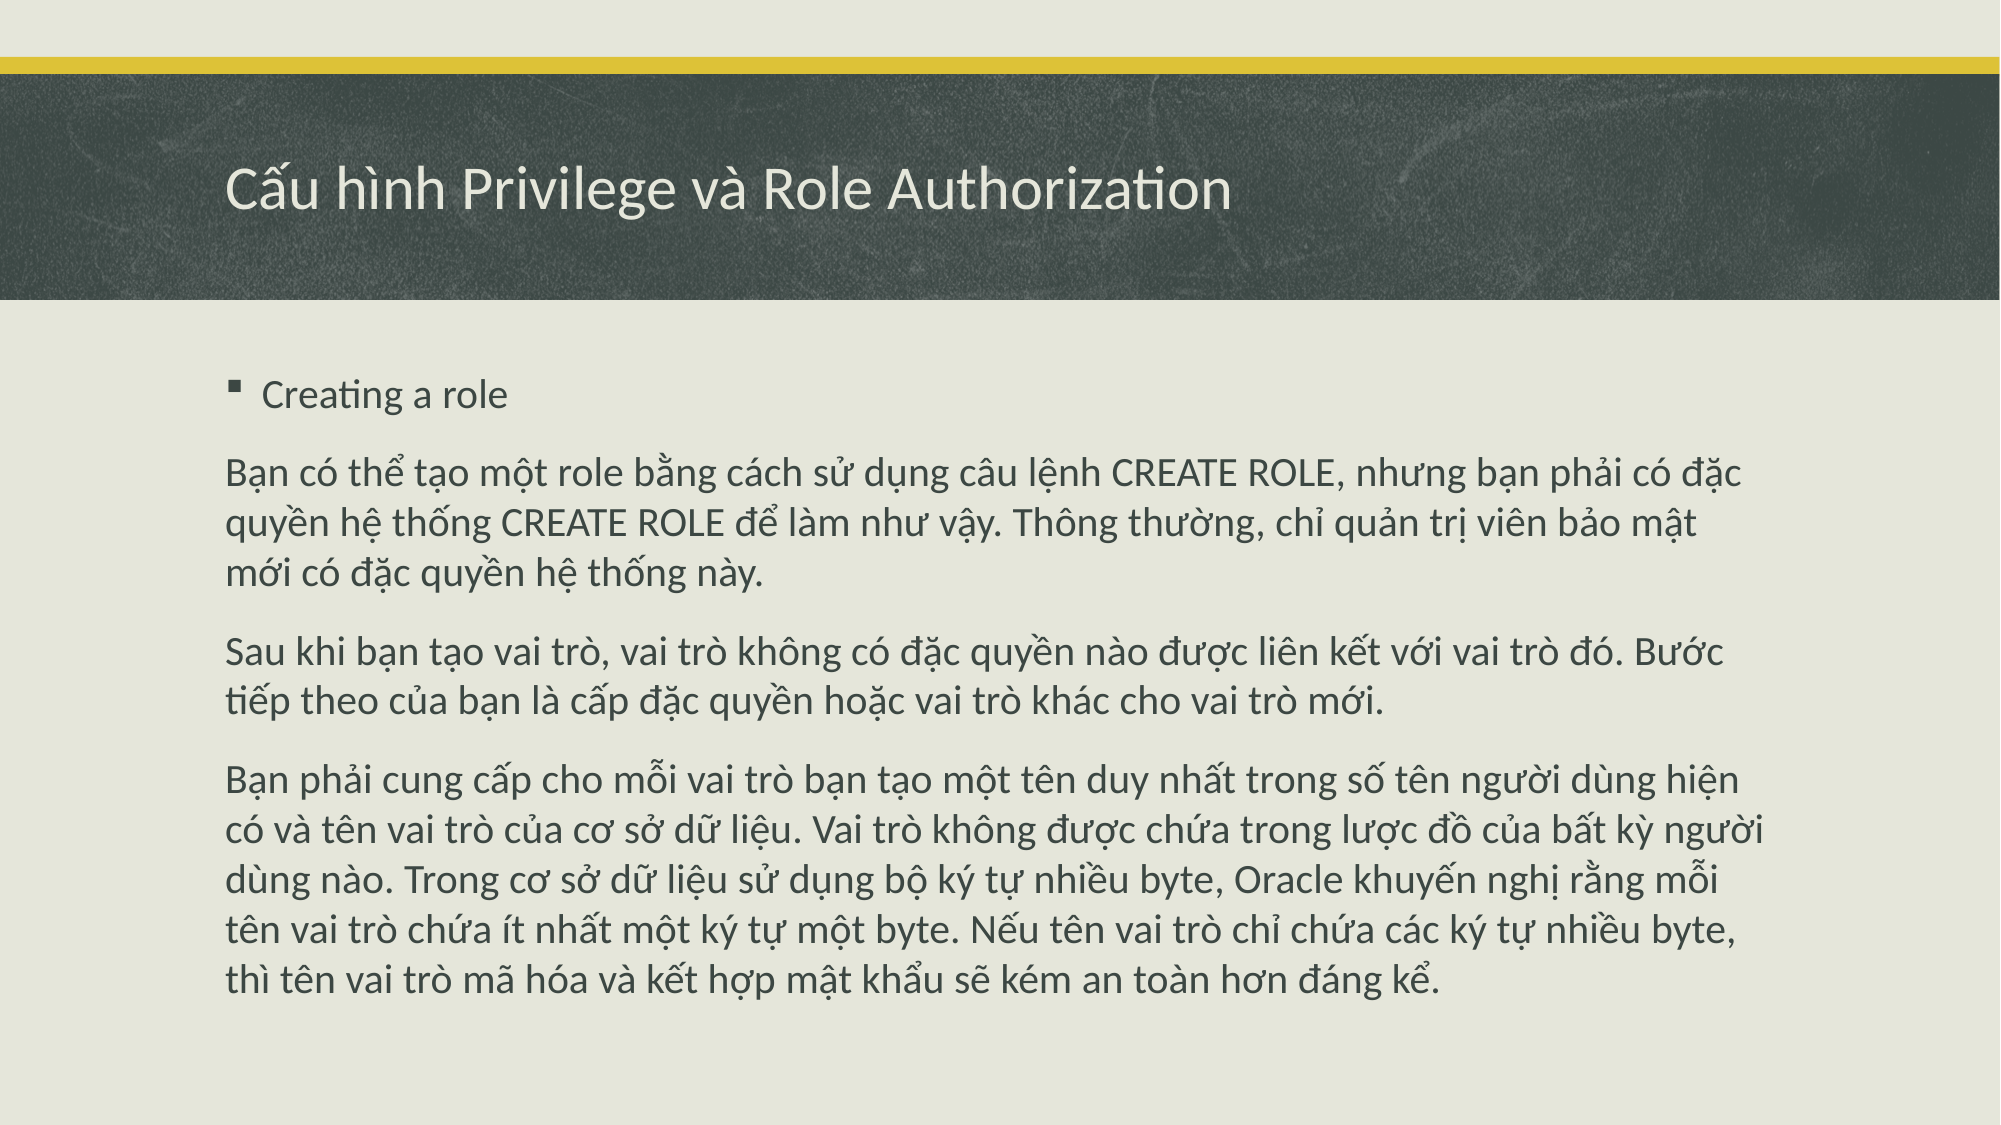

# Cấu hình Privilege và Role Authorization
Creating a role
Bạn có thể tạo một role bằng cách sử dụng câu lệnh CREATE ROLE, nhưng bạn phải có đặc quyền hệ thống CREATE ROLE để làm như vậy. Thông thường, chỉ quản trị viên bảo mật mới có đặc quyền hệ thống này.
Sau khi bạn tạo vai trò, vai trò không có đặc quyền nào được liên kết với vai trò đó. Bước tiếp theo của bạn là cấp đặc quyền hoặc vai trò khác cho vai trò mới.
Bạn phải cung cấp cho mỗi vai trò bạn tạo một tên duy nhất trong số tên người dùng hiện có và tên vai trò của cơ sở dữ liệu. Vai trò không được chứa trong lược đồ của bất kỳ người dùng nào. Trong cơ sở dữ liệu sử dụng bộ ký tự nhiều byte, Oracle khuyến nghị rằng mỗi tên vai trò chứa ít nhất một ký tự một byte. Nếu tên vai trò chỉ chứa các ký tự nhiều byte, thì tên vai trò mã hóa và kết hợp mật khẩu sẽ kém an toàn hơn đáng kể.